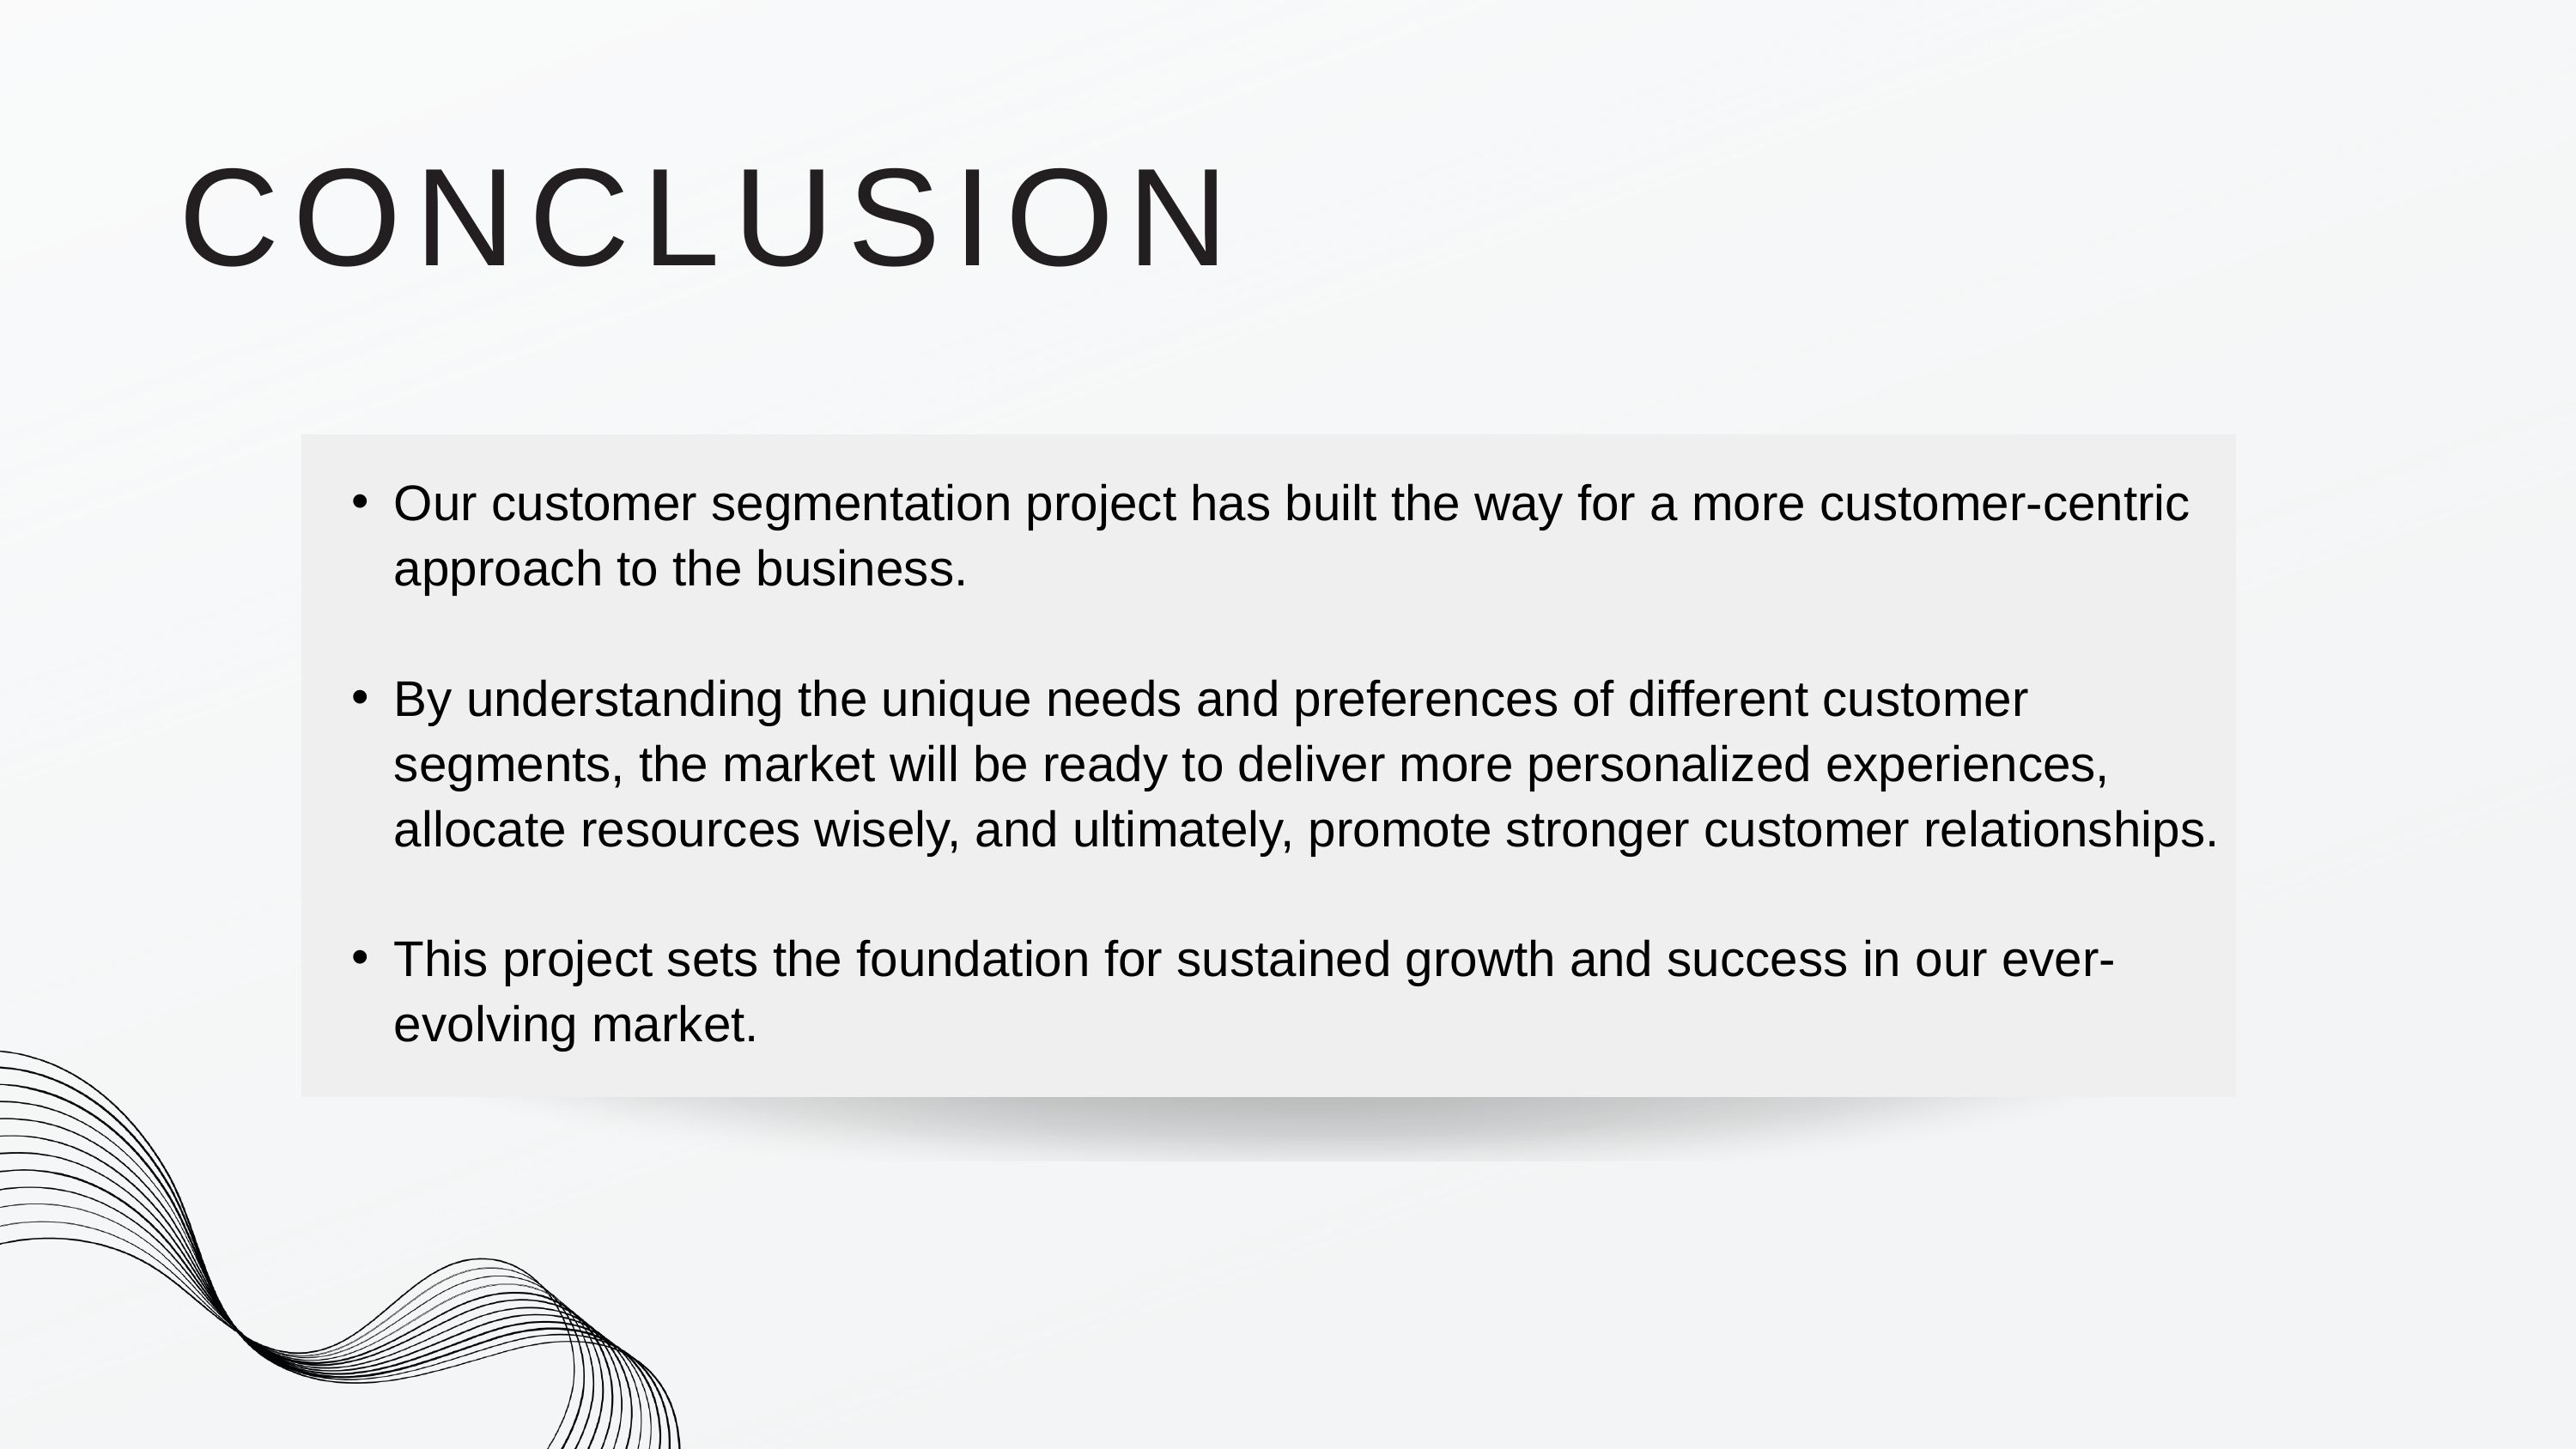

CONCLUSION

Our customer segmentation project has built the way for a more customer-centric approach to the business.

By understanding the unique needs and preferences of different customer segments, the market will be ready to deliver more personalized experiences, allocate resources wisely, and ultimately, promote stronger customer relationships.

This project sets the foundation for sustained growth and success in our ever-evolving market.